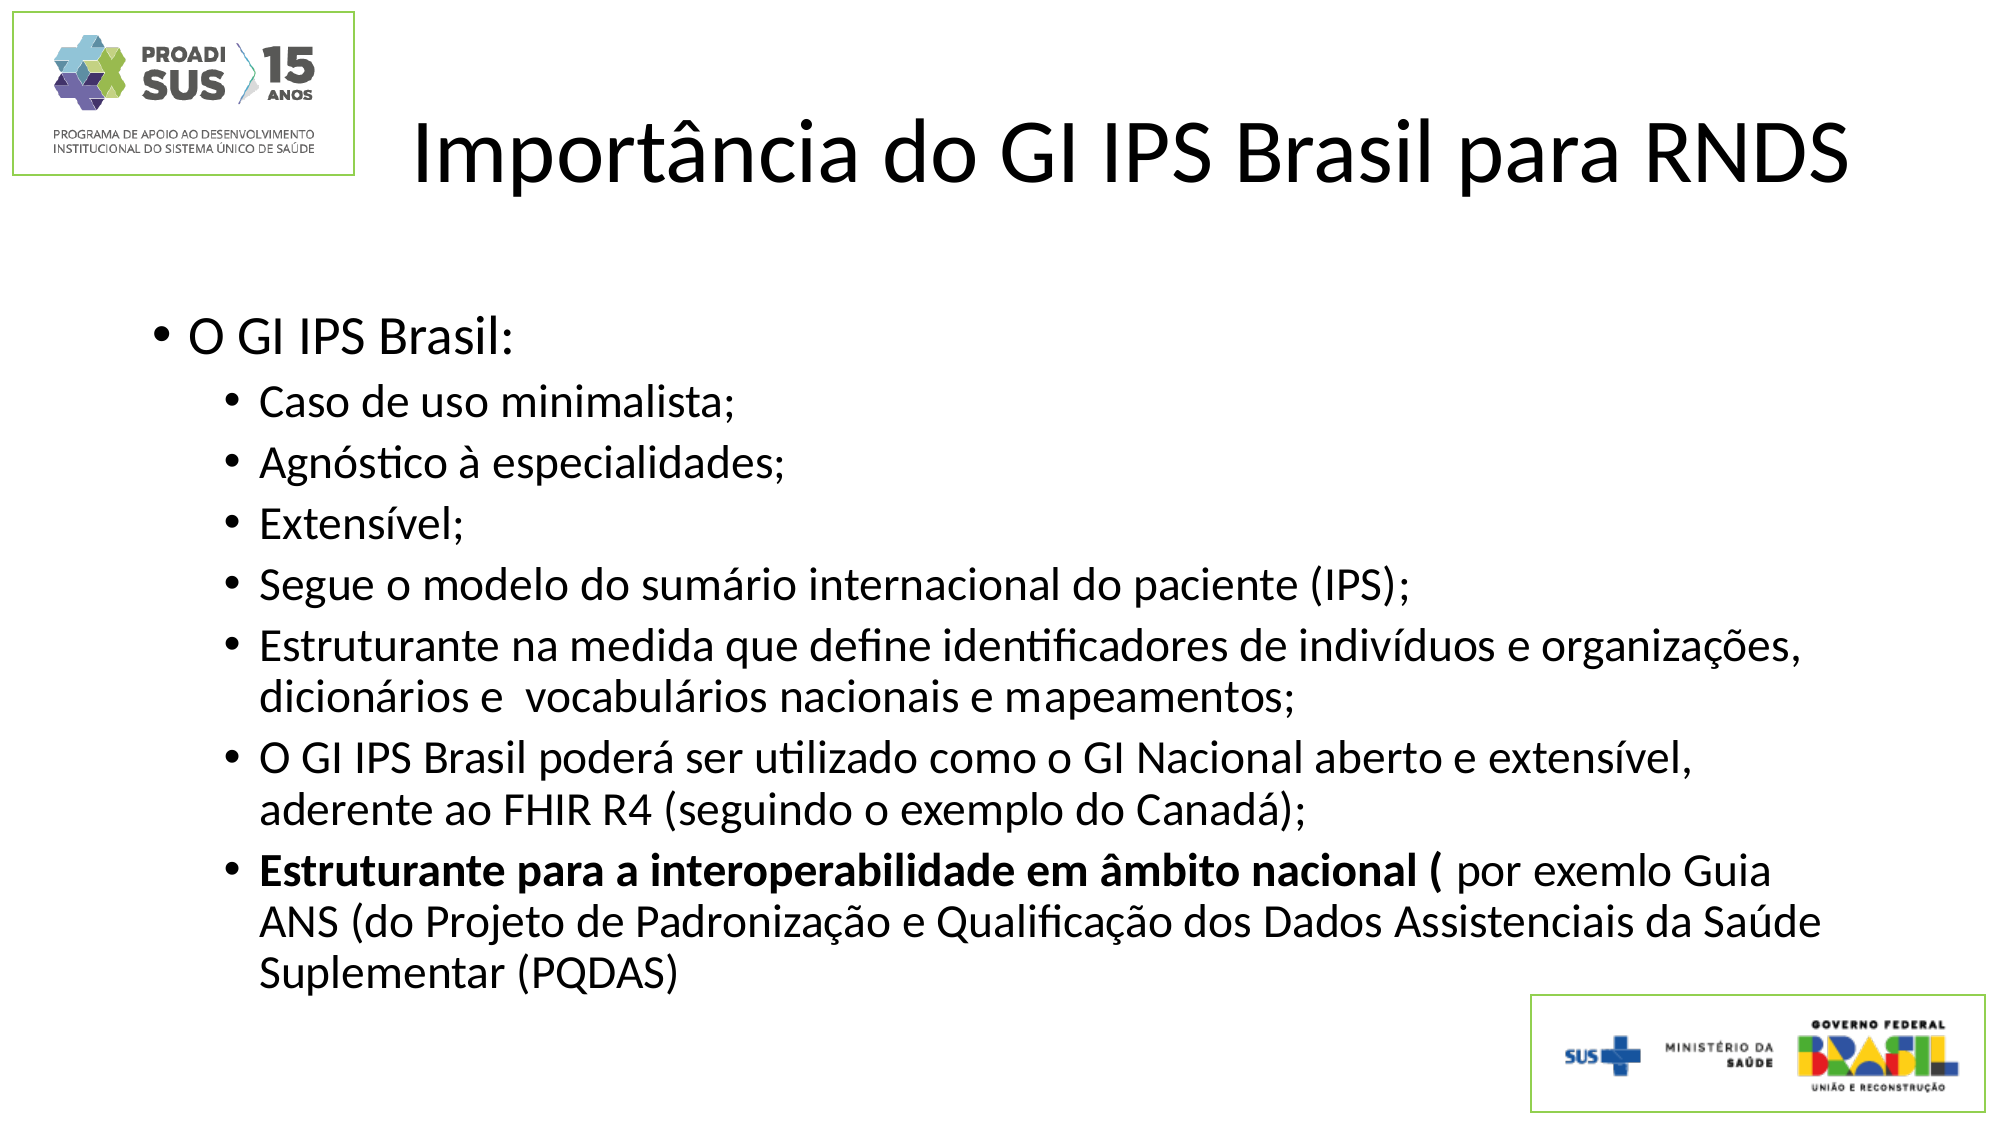

# Importância do GI IPS Brasil para RNDS
O GI IPS Brasil:
Caso de uso minimalista;
Agnóstico à especialidades;
Extensível;
Segue o modelo do sumário internacional do paciente (IPS);
Estruturante na medida que define identificadores de indivíduos e organizações, dicionários e  vocabulários nacionais e mapeamentos;
O GI IPS Brasil poderá ser utilizado como o GI Nacional aberto e extensível, aderente ao FHIR R4 (seguindo o exemplo do Canadá);
Estruturante para a interoperabilidade em âmbito nacional ( por exemlo Guia ANS (do Projeto de Padronização e Qualificação dos Dados Assistenciais da Saúde Suplementar (PQDAS)